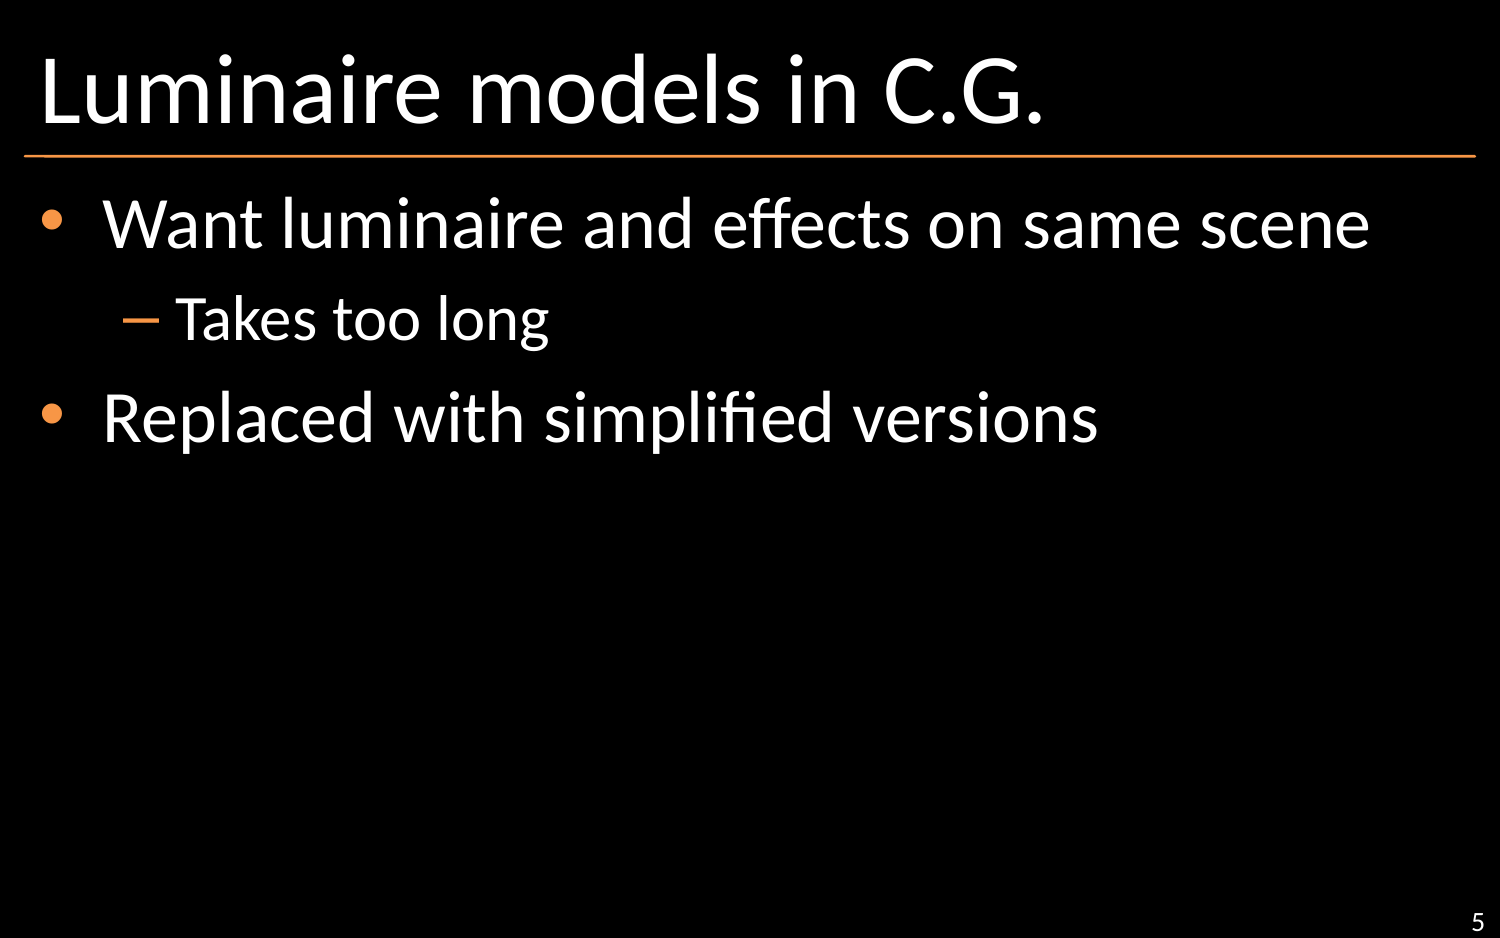

# Luminaire models in C.G.
Want luminaire and effects on same scene
Takes too long
Replaced with simplified versions
5